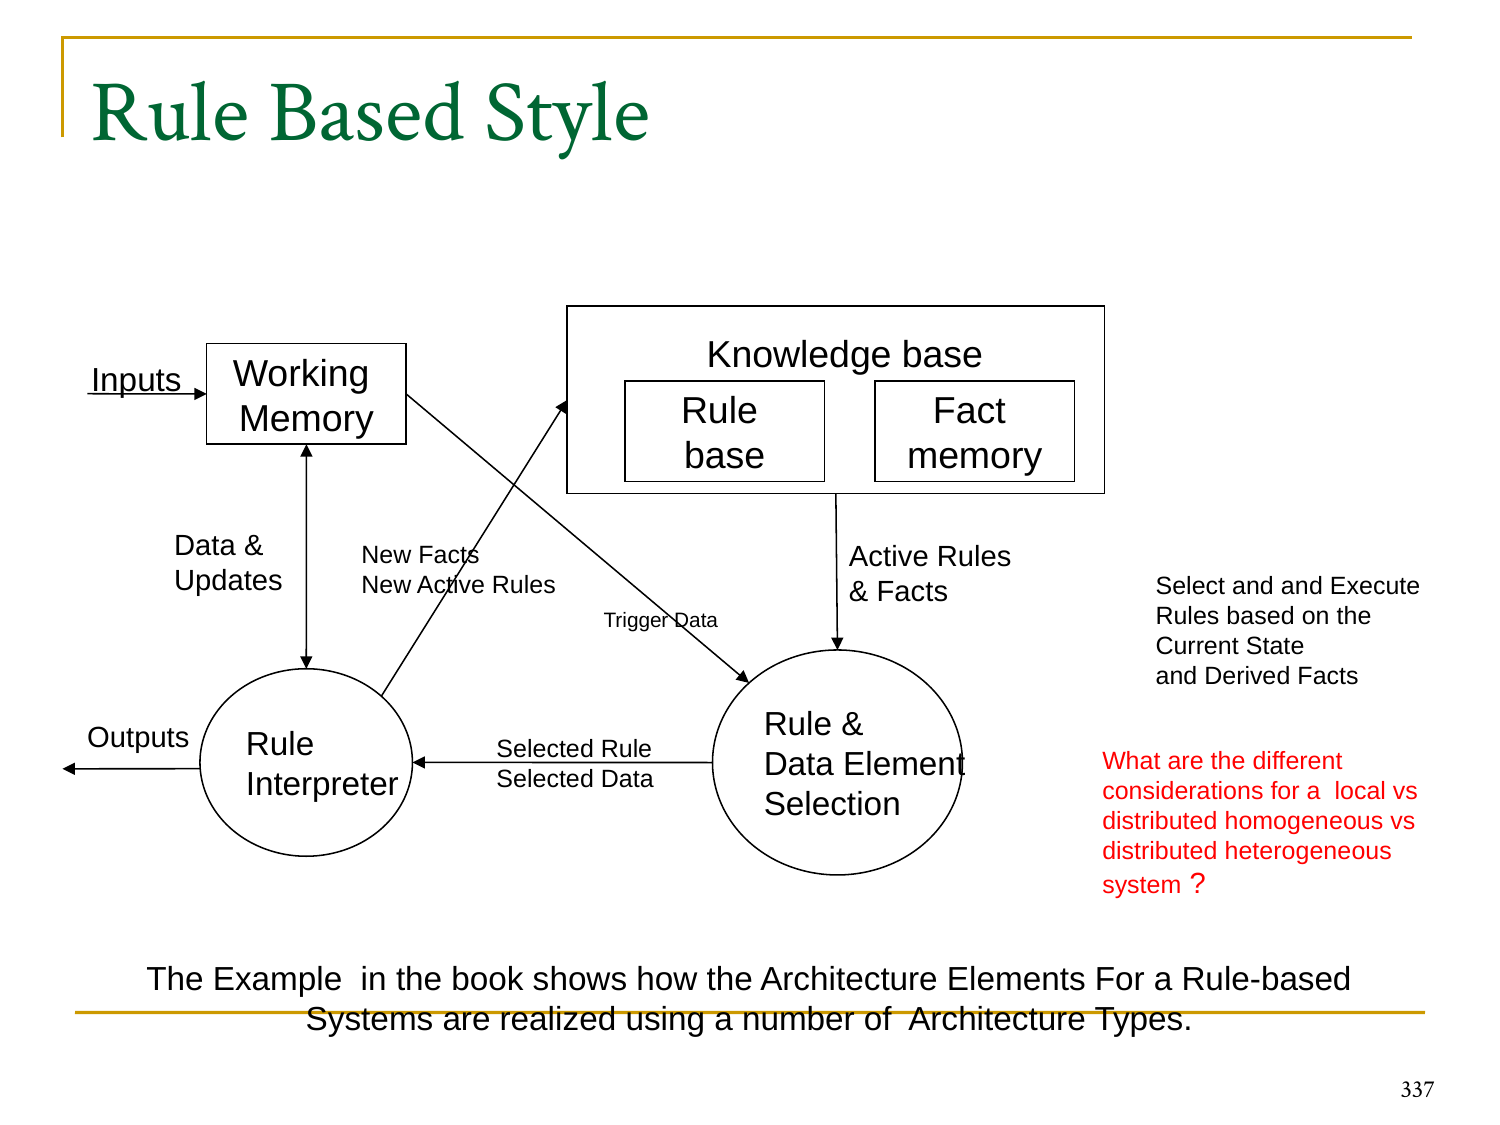

# Rule Based Style

Knowledge base
Working
Memory
Inputs
Rule
base
Fact
memory
Data &
Updates
Active Rules
& Facts
New Facts
New Active Rules
Trigger Data
Rule &
Data Element
Selection
Rule
Interpreter
Outputs
Selected Rule
Selected Data

Select and and Execute
Rules based on the
Current State
and Derived Facts
What are the different considerations for a  local vs distributed homogeneous vs distributed heterogeneous system ?
The Example  in the book shows how the Architecture Elements For a Rule-based Systems are realized using a number of  Architecture Types.
337